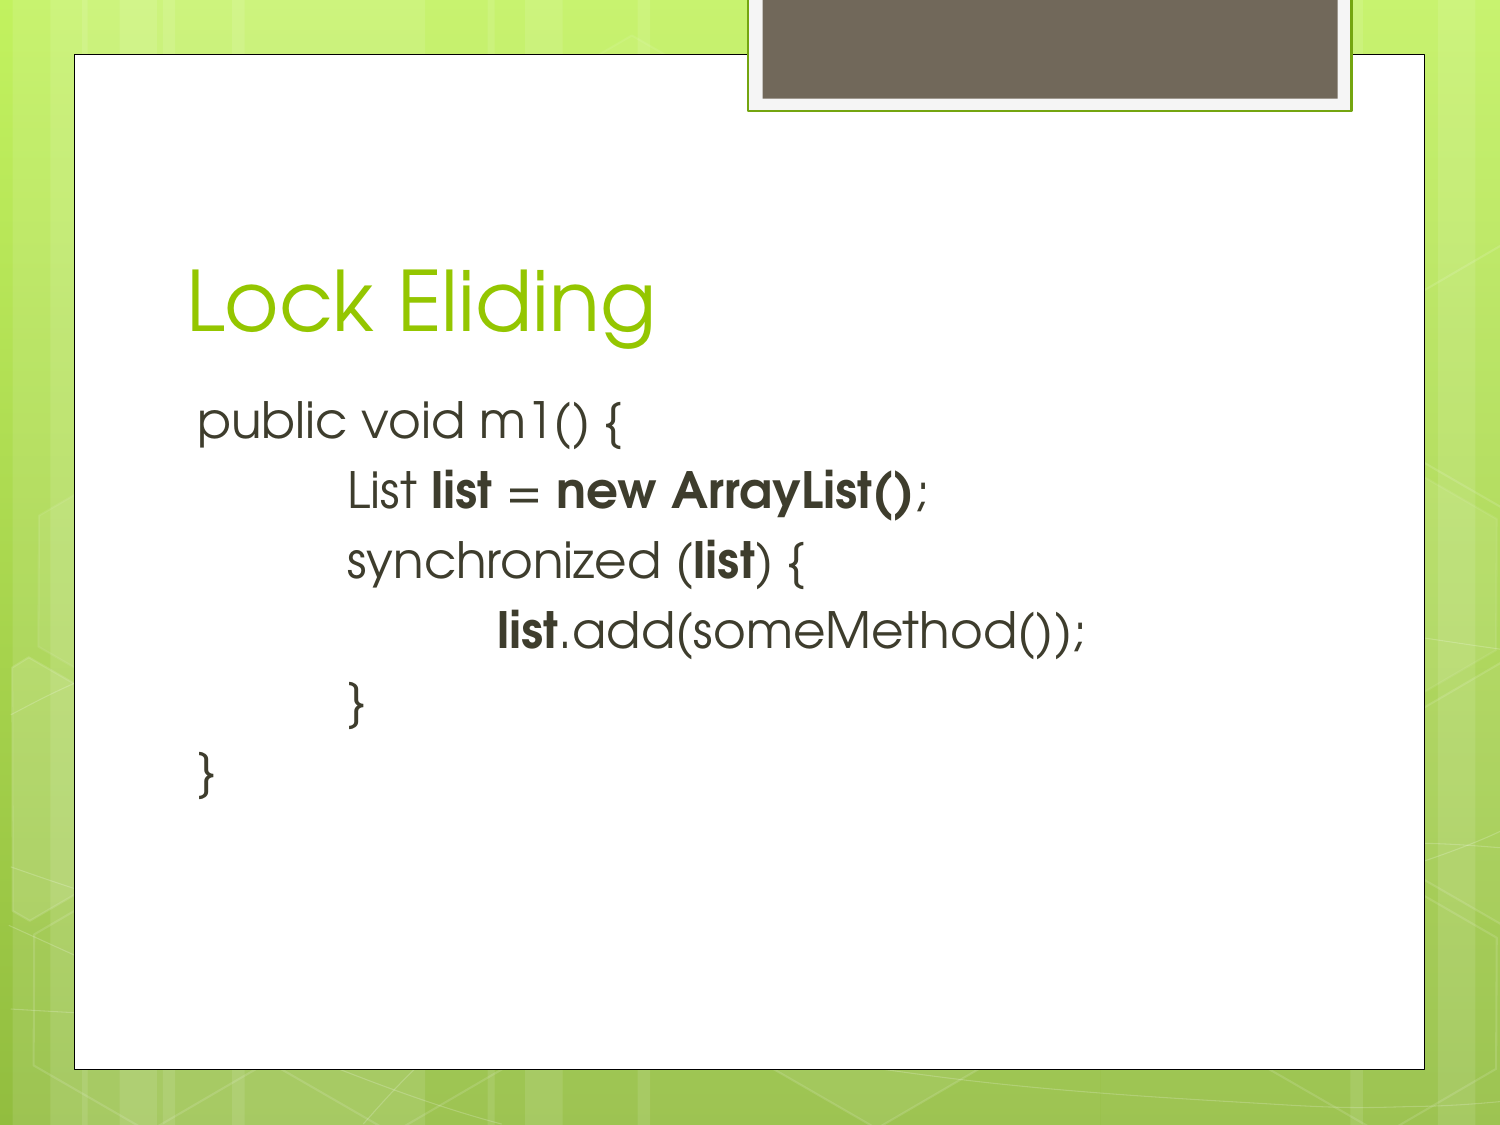

# Lock Eliding
public void m1() {
	List list = new ArrayList();
	synchronized (list) {
		list.add(someMethod());
	}
}